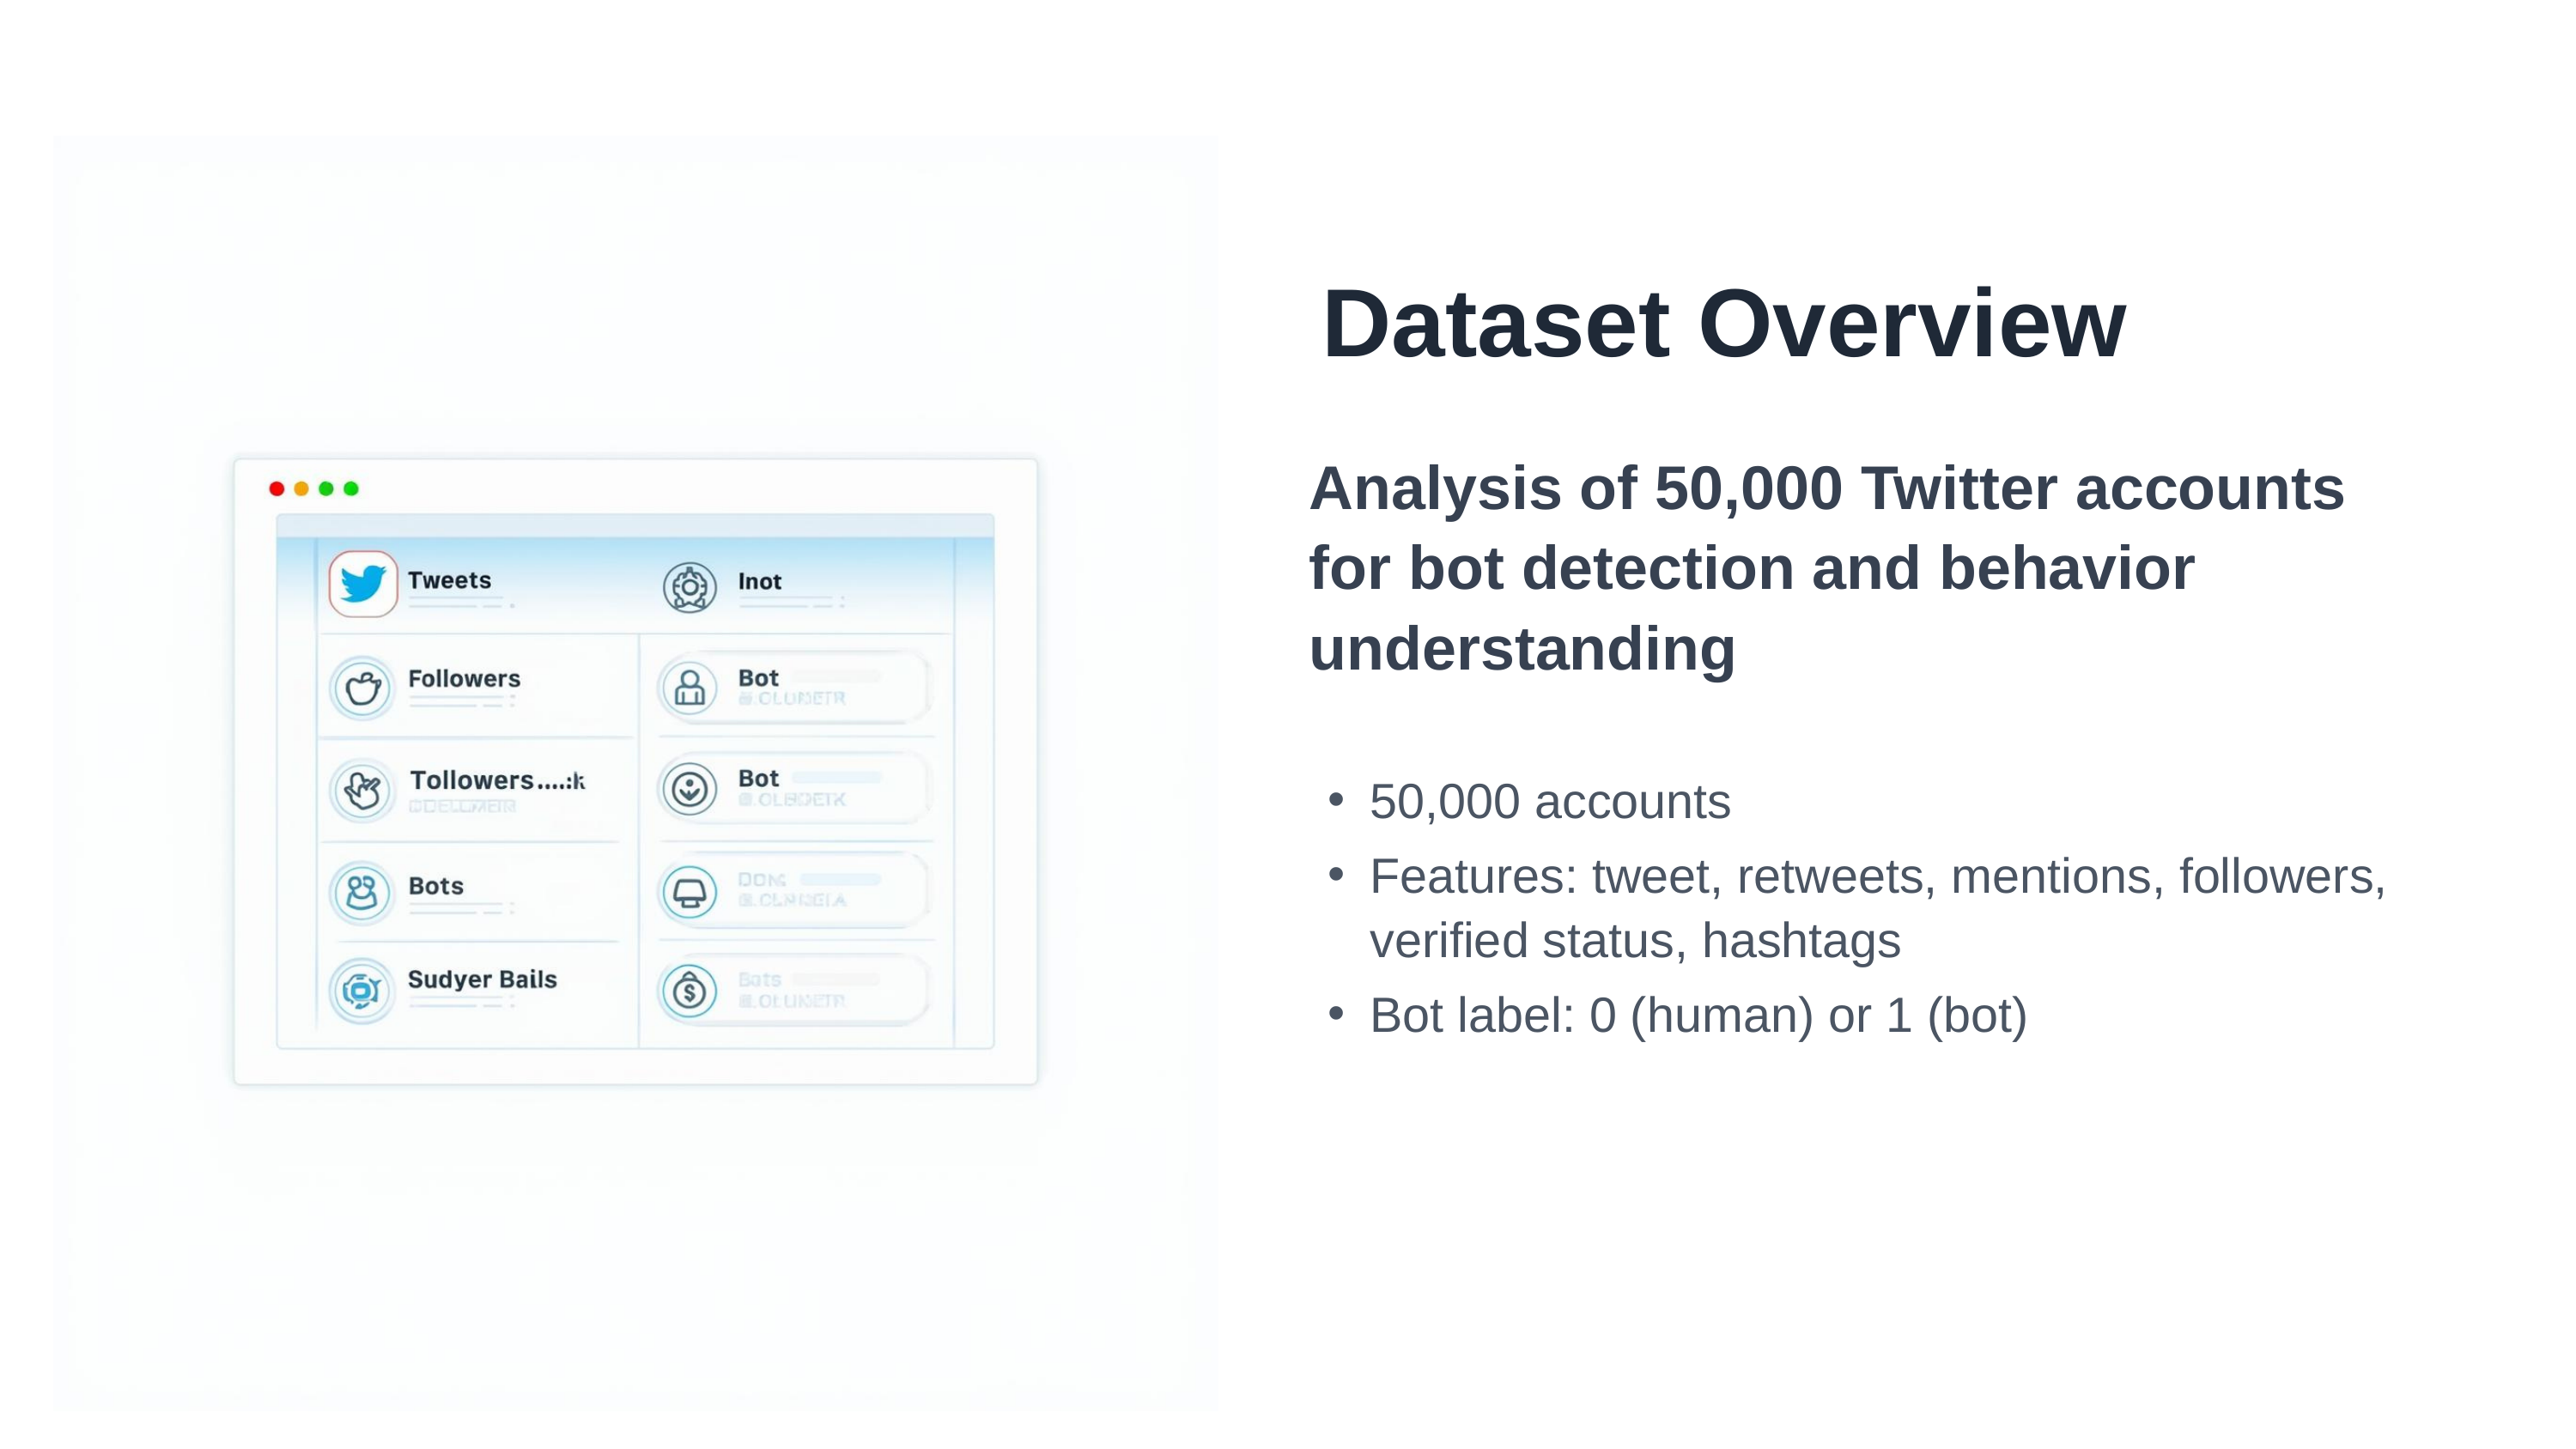

Dataset Overview
Analysis of 50,000 Twitter accounts for bot detection and behavior understanding
50,000 accounts
Features: tweet, retweets, mentions, followers, verified status, hashtags
Bot label: 0 (human) or 1 (bot)